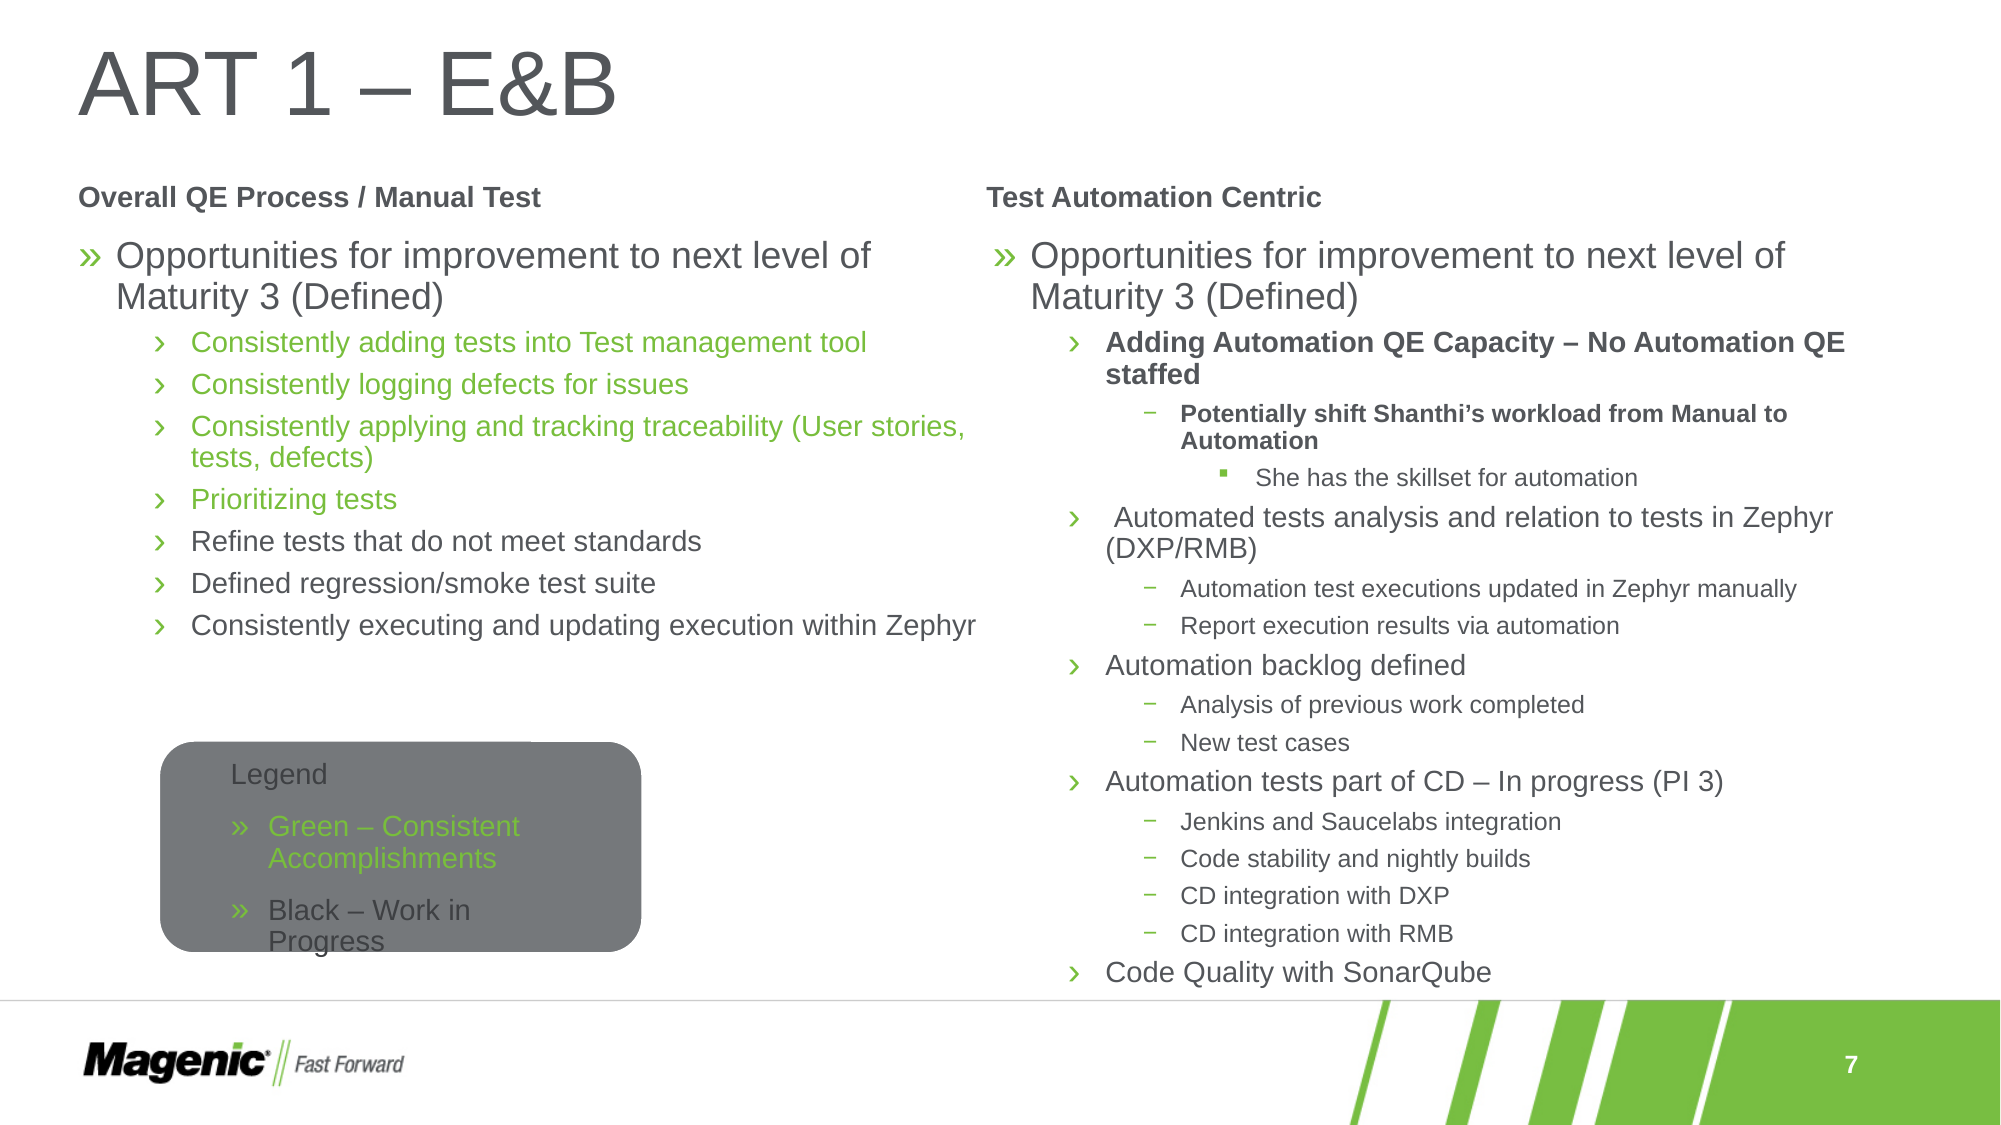

# ART 1 – E&B
Overall QE Process / Manual Test
Test Automation Centric
Opportunities for improvement to next level of Maturity 3 (Defined)
Consistently adding tests into Test management tool
Consistently logging defects for issues
Consistently applying and tracking traceability (User stories, tests, defects)
Prioritizing tests
Refine tests that do not meet standards
Defined regression/smoke test suite
Consistently executing and updating execution within Zephyr

Opportunities for improvement to next level of Maturity 3 (Defined)
Adding Automation QE Capacity – No Automation QE staffed
Potentially shift Shanthi’s workload from Manual to Automation
She has the skillset for automation
 Automated tests analysis and relation to tests in Zephyr (DXP/RMB)
Automation test executions updated in Zephyr manually
Report execution results via automation
Automation backlog defined
Analysis of previous work completed
New test cases
Automation tests part of CD – In progress (PI 3)
Jenkins and Saucelabs integration
Code stability and nightly builds
CD integration with DXP
CD integration with RMB
Code Quality with SonarQube

Legend
Green – Consistent Accomplishments
Black – Work in Progress